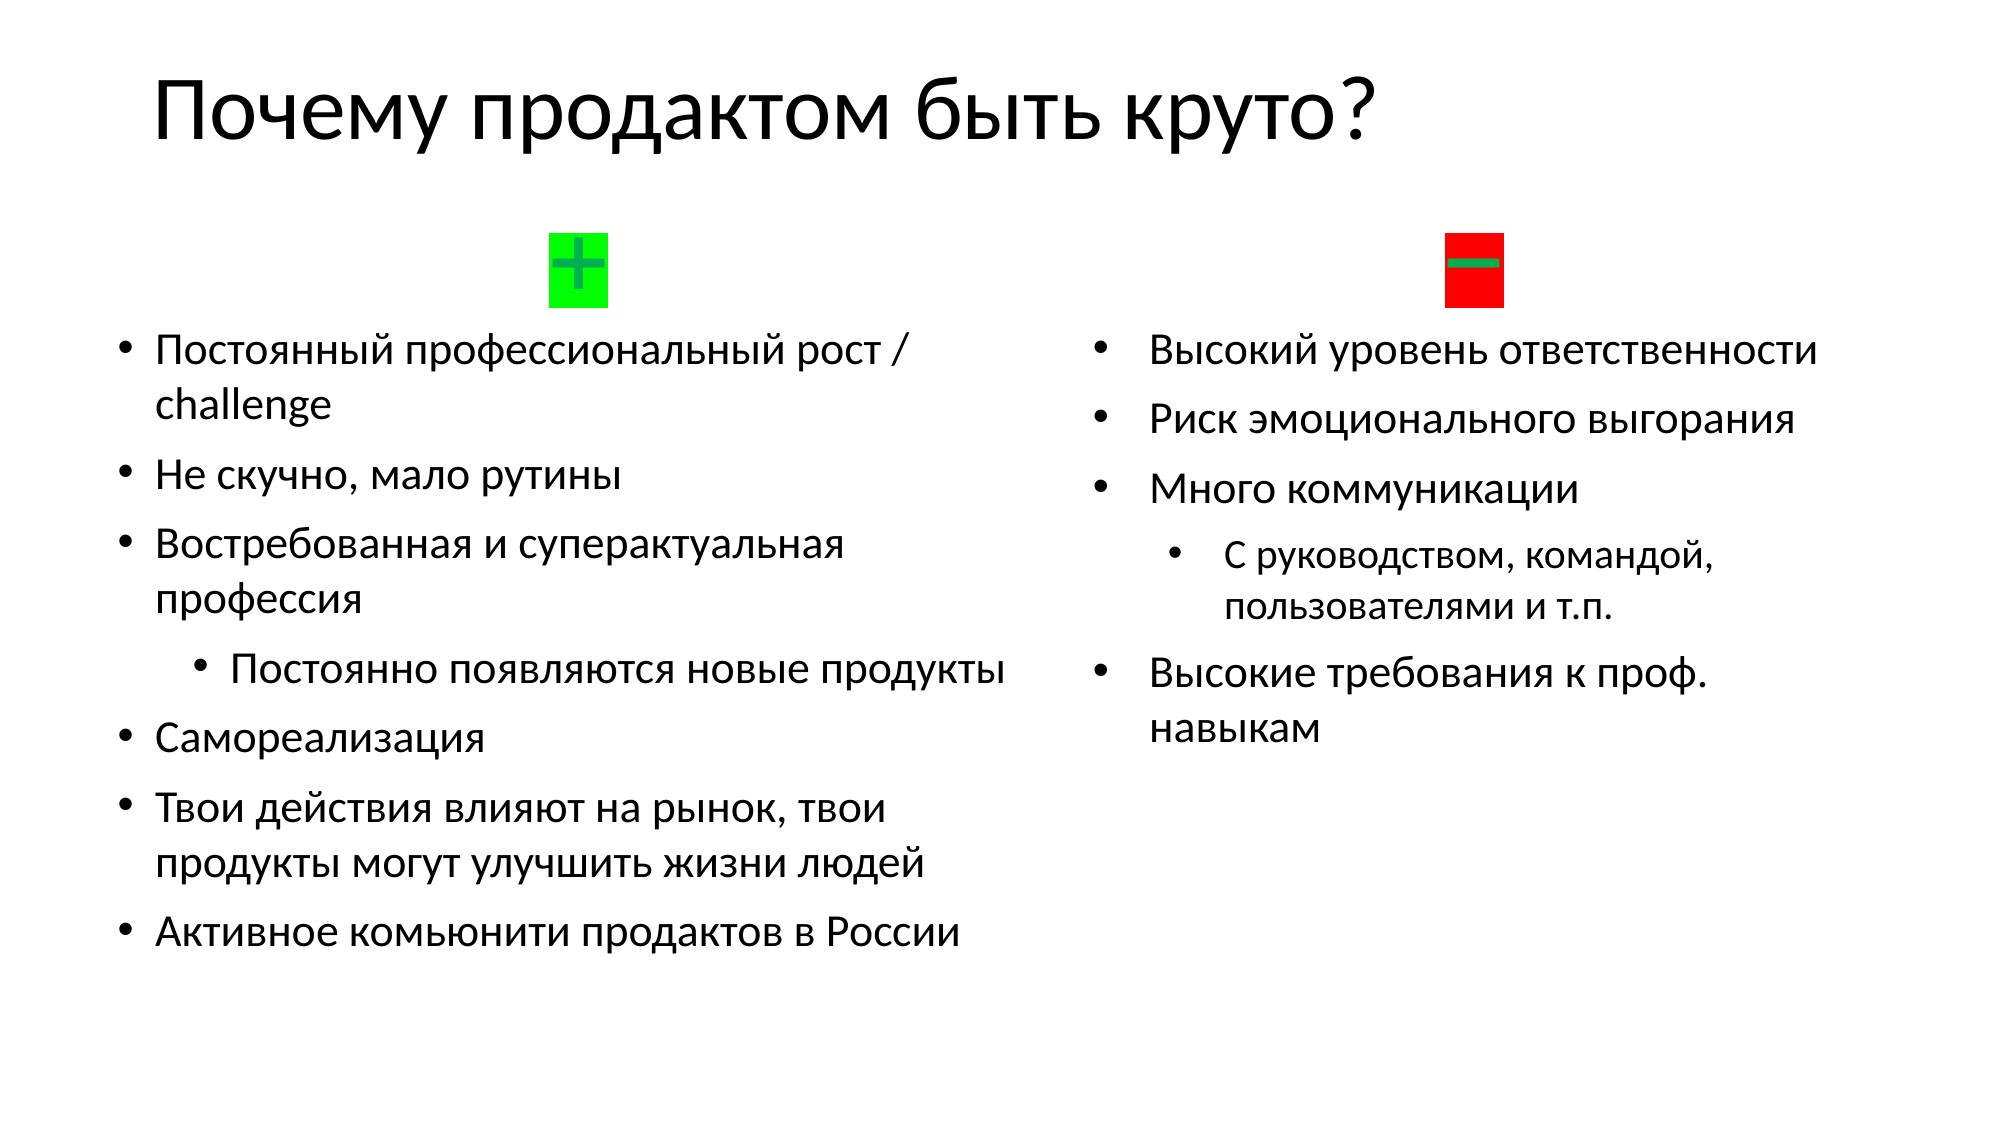

# Почему продактом быть круто?
➕
Постоянный профессиональный рост / challenge
Не скучно, мало рутины
Востребованная и суперактуальная профессия
Постоянно появляются новые продукты
Самореализация
Твои действия влияют на рынок, твои продукты могут улучшить жизни людей
Активное комьюнити продактов в России
➖
Высокий уровень ответственности
Риск эмоционального выгорания
Много коммуникации
С руководством, командой, пользователями и т.п.
Высокие требования к проф. навыкам